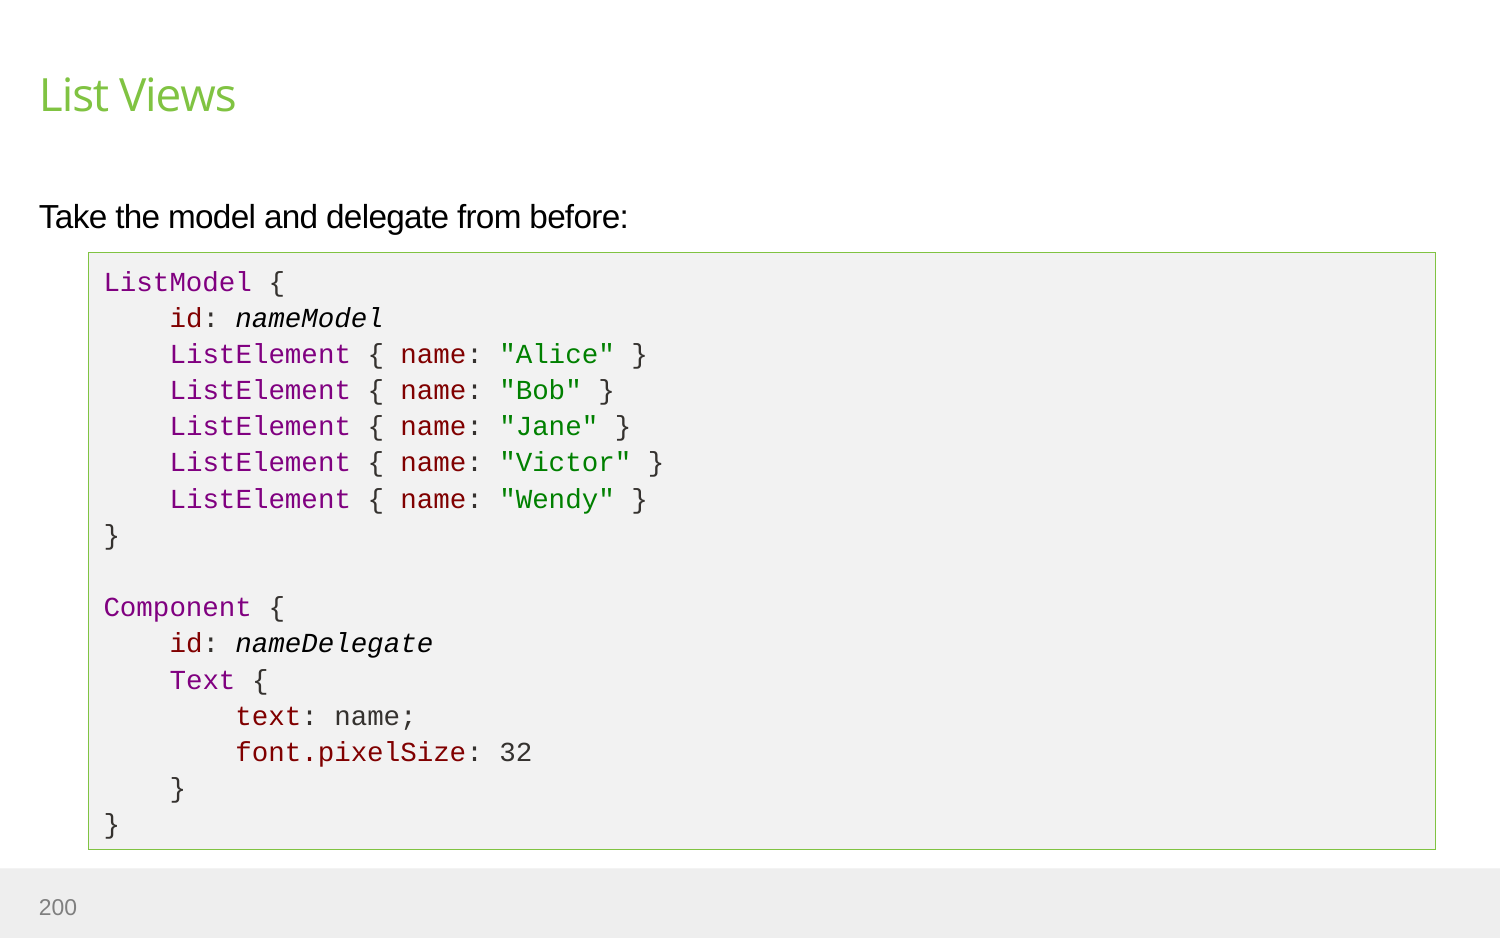

# List Views
Take the model and delegate from before:
ListModel {
    id: nameModel
    ListElement { name: "Alice" }
    ListElement { name: "Bob" }
    ListElement { name: "Jane" }
    ListElement { name: "Victor" }
    ListElement { name: "Wendy" }
}

Component {
    id: nameDelegate
    Text {
        text: name;
        font.pixelSize: 32
    }
}
200